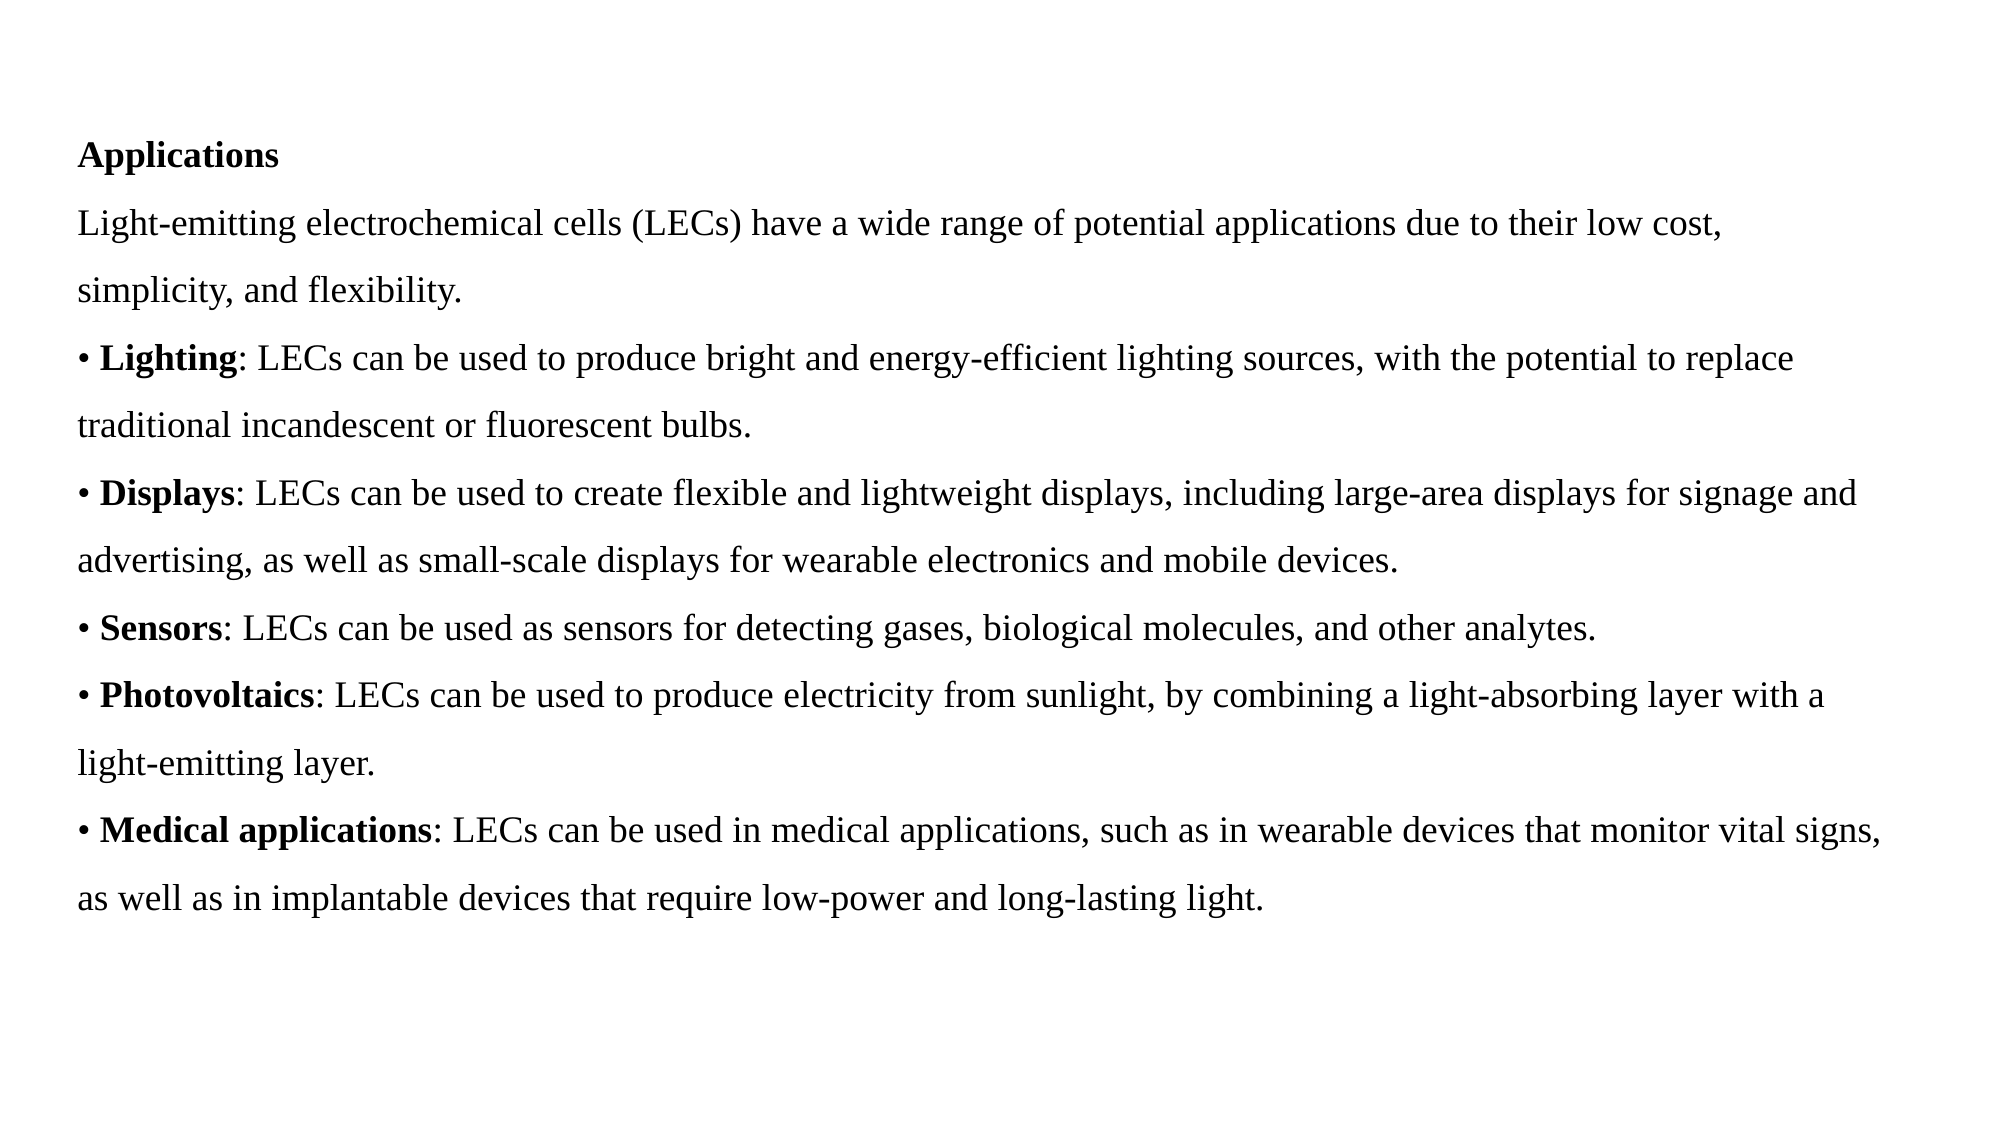

Applications
Light-emitting electrochemical cells (LECs) have a wide range of potential applications due to their low cost, simplicity, and flexibility.
• Lighting: LECs can be used to produce bright and energy-efficient lighting sources, with the potential to replace traditional incandescent or fluorescent bulbs.
• Displays: LECs can be used to create flexible and lightweight displays, including large-area displays for signage and advertising, as well as small-scale displays for wearable electronics and mobile devices.
• Sensors: LECs can be used as sensors for detecting gases, biological molecules, and other analytes.
• Photovoltaics: LECs can be used to produce electricity from sunlight, by combining a light-absorbing layer with a light-emitting layer.
• Medical applications: LECs can be used in medical applications, such as in wearable devices that monitor vital signs, as well as in implantable devices that require low-power and long-lasting light.